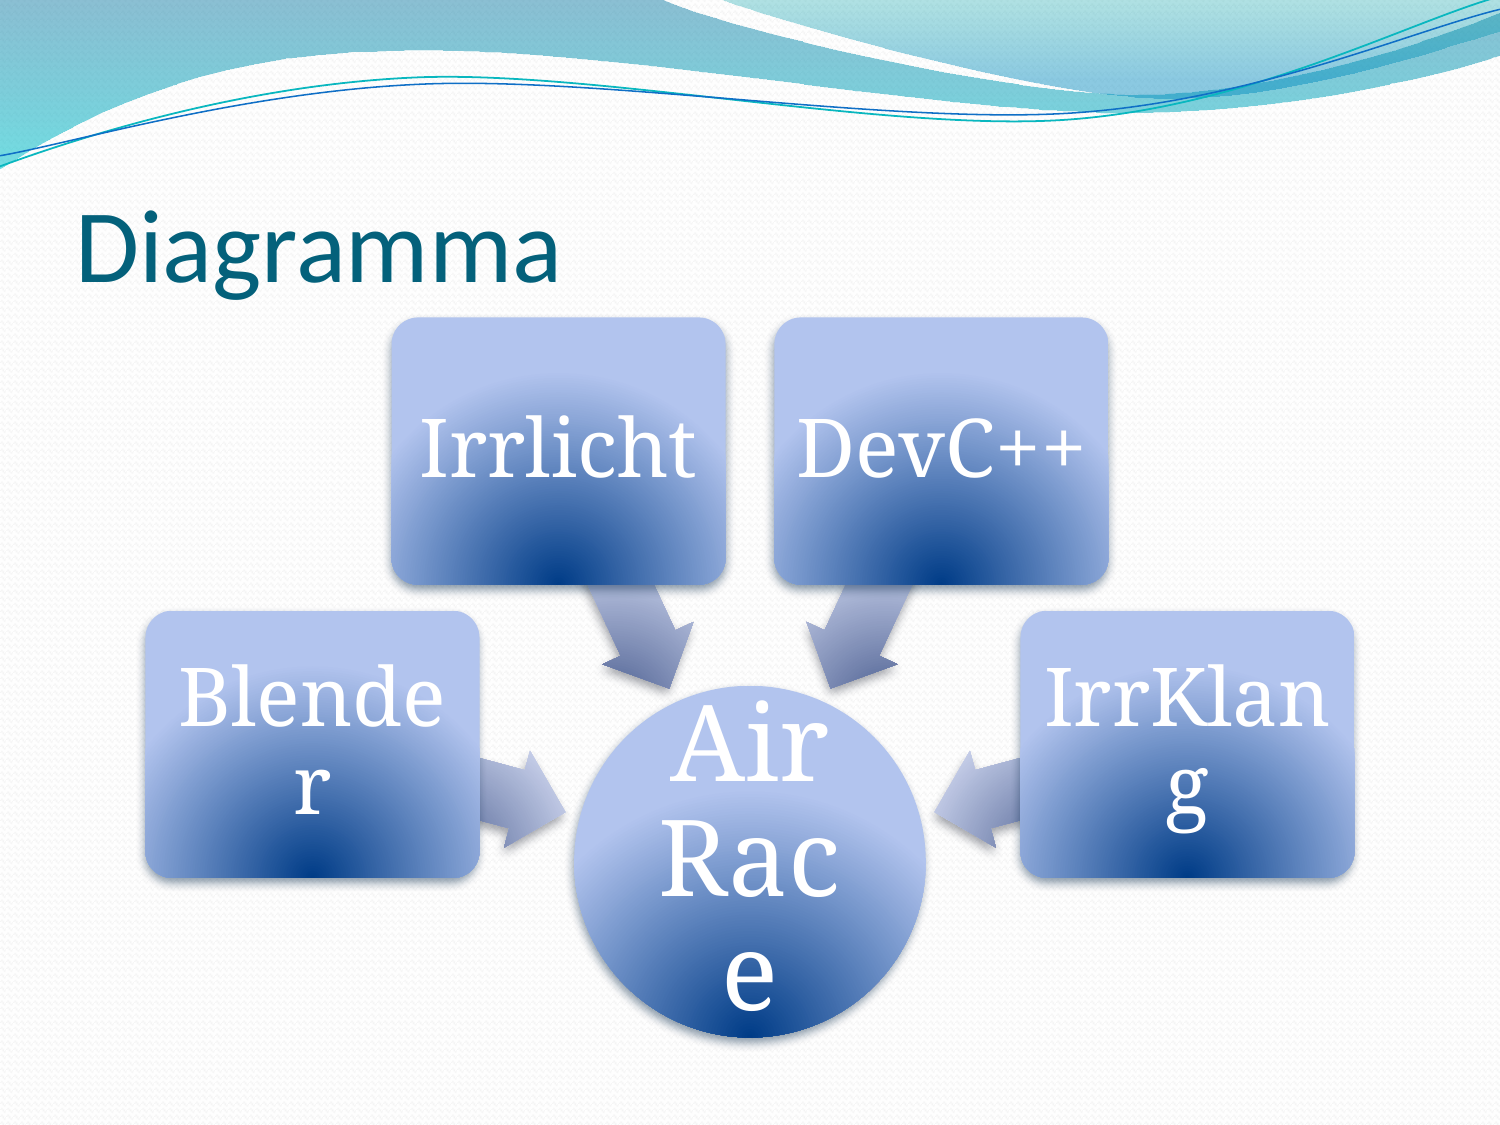

# Diagramma
Air Race
Blender
Irrlicht
DevC++
IrrKlang